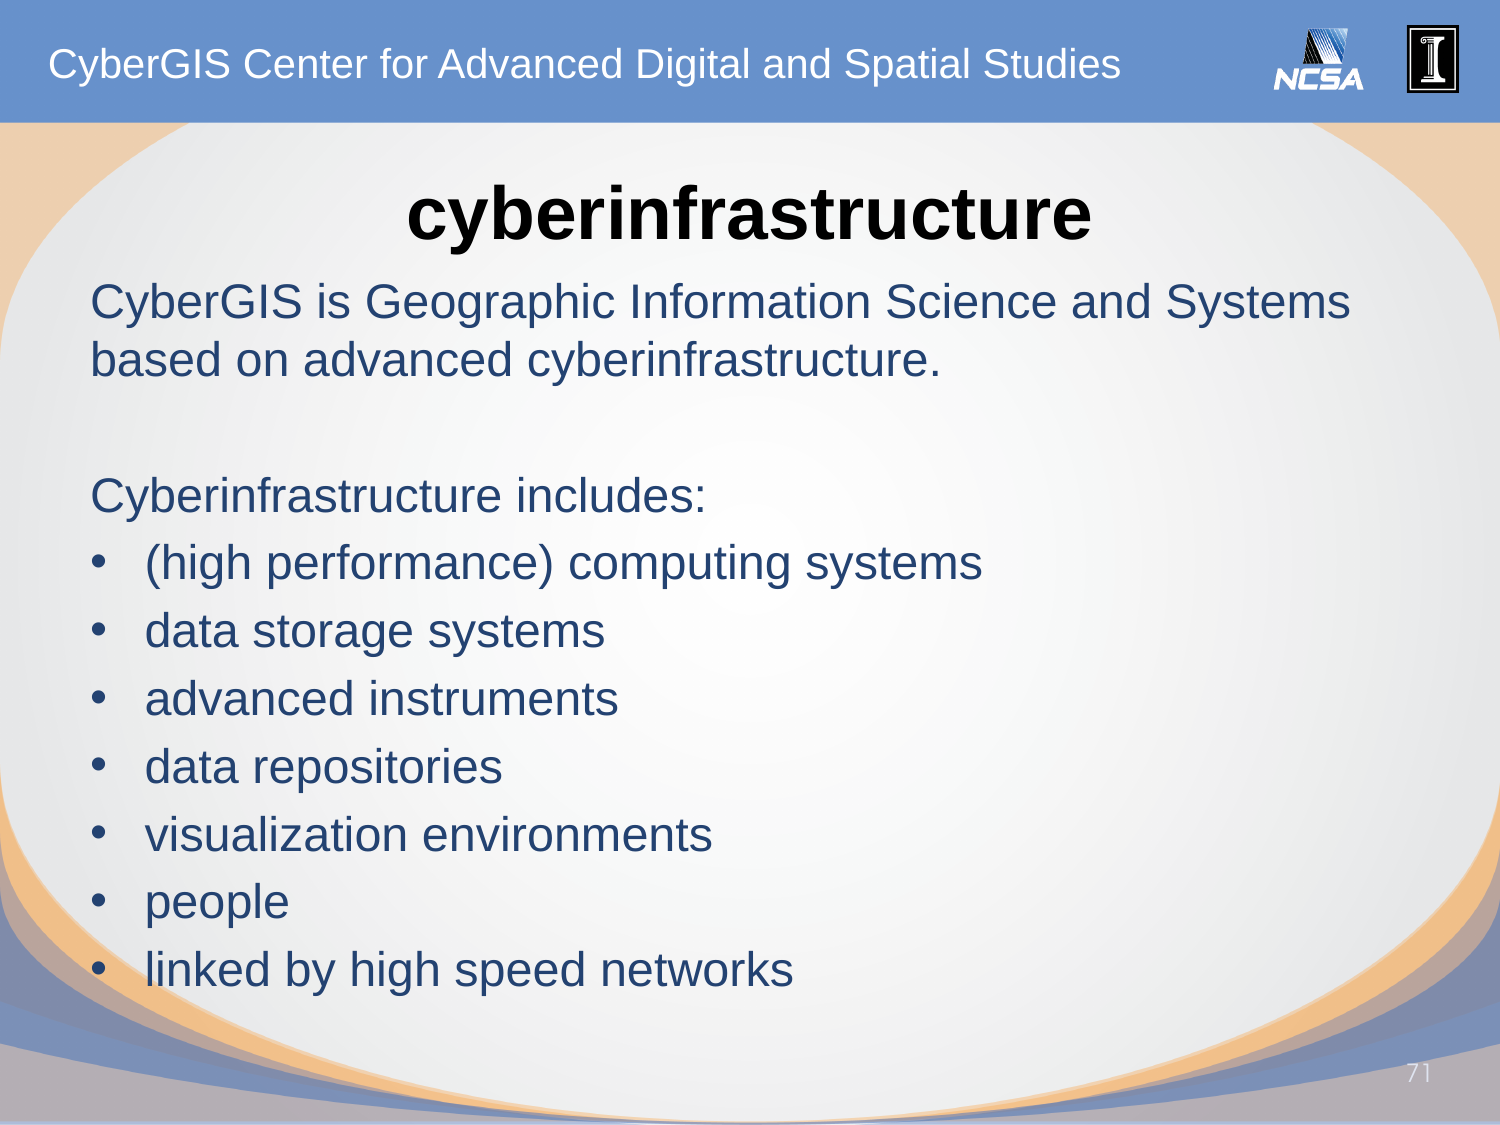

# cyberinfrastructure
CyberGIS is Geographic Information Science and Systems based on advanced cyberinfrastructure.

Cyberinfrastructure includes:
(high performance) computing systems
data storage systems
advanced instruments
data repositories
visualization environments
people
linked by high speed networks
71